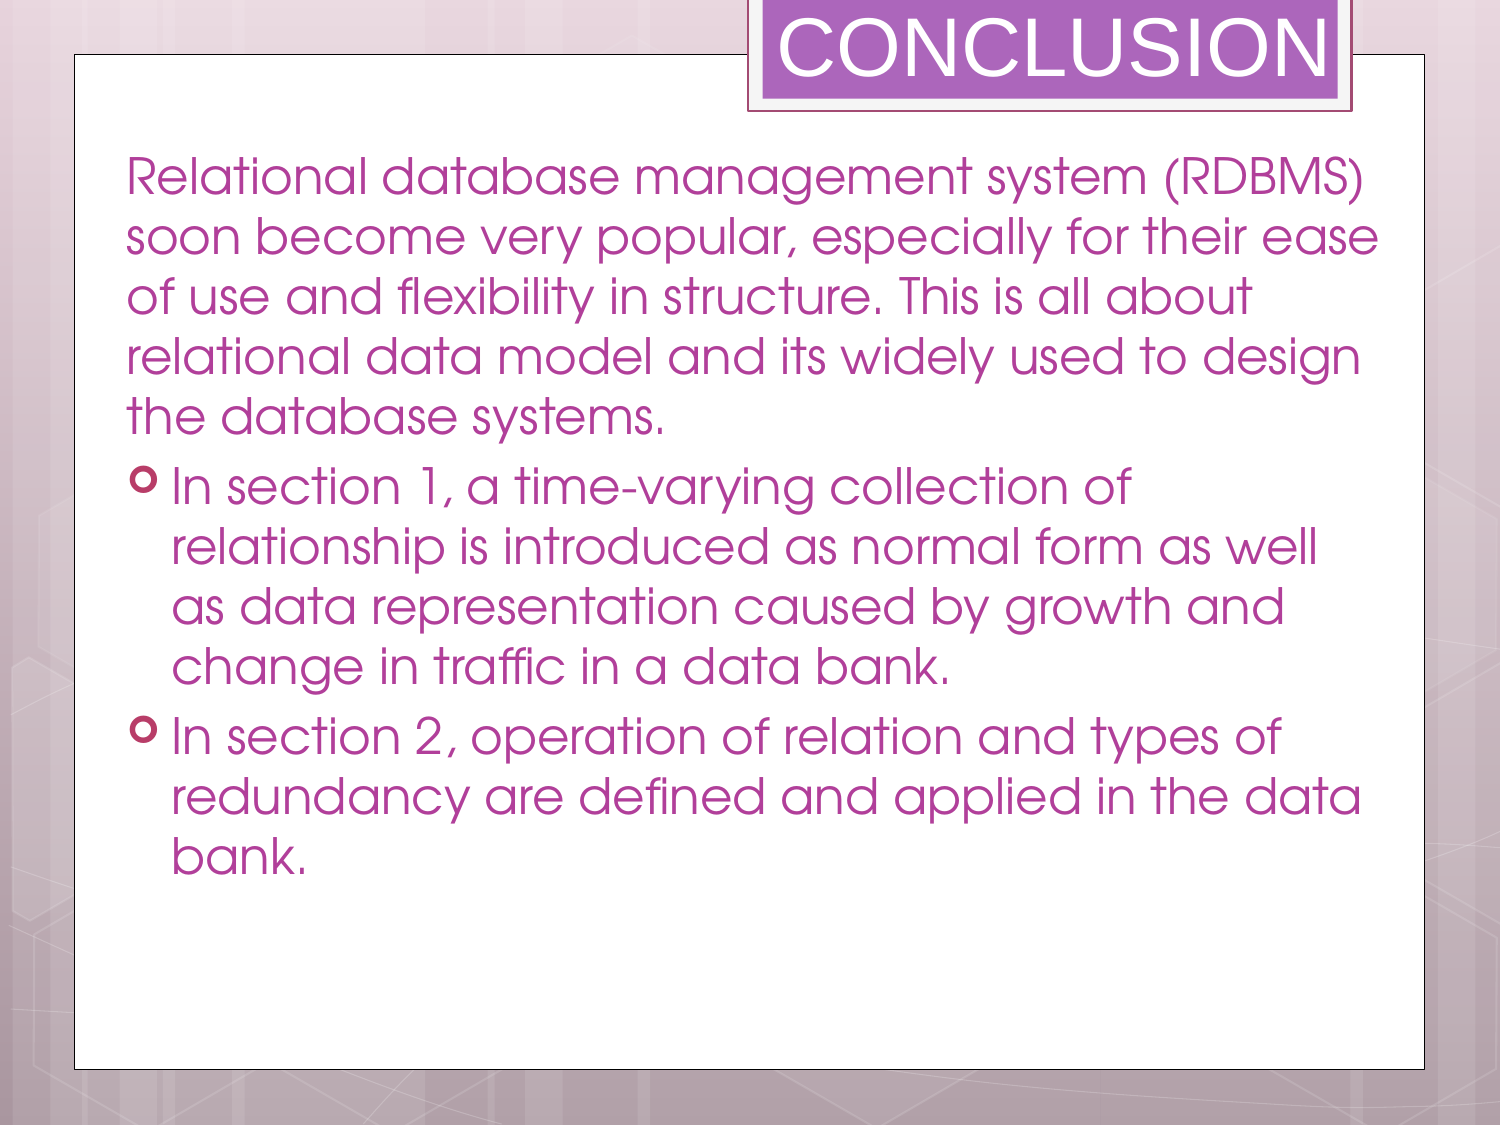

# CONCLUSION
Relational database management system (RDBMS) soon become very popular, especially for their ease of use and flexibility in structure. This is all about relational data model and its widely used to design the database systems.
In section 1, a time-varying collection of relationship is introduced as normal form as well as data representation caused by growth and change in traffic in a data bank.
In section 2, operation of relation and types of redundancy are defined and applied in the data bank.